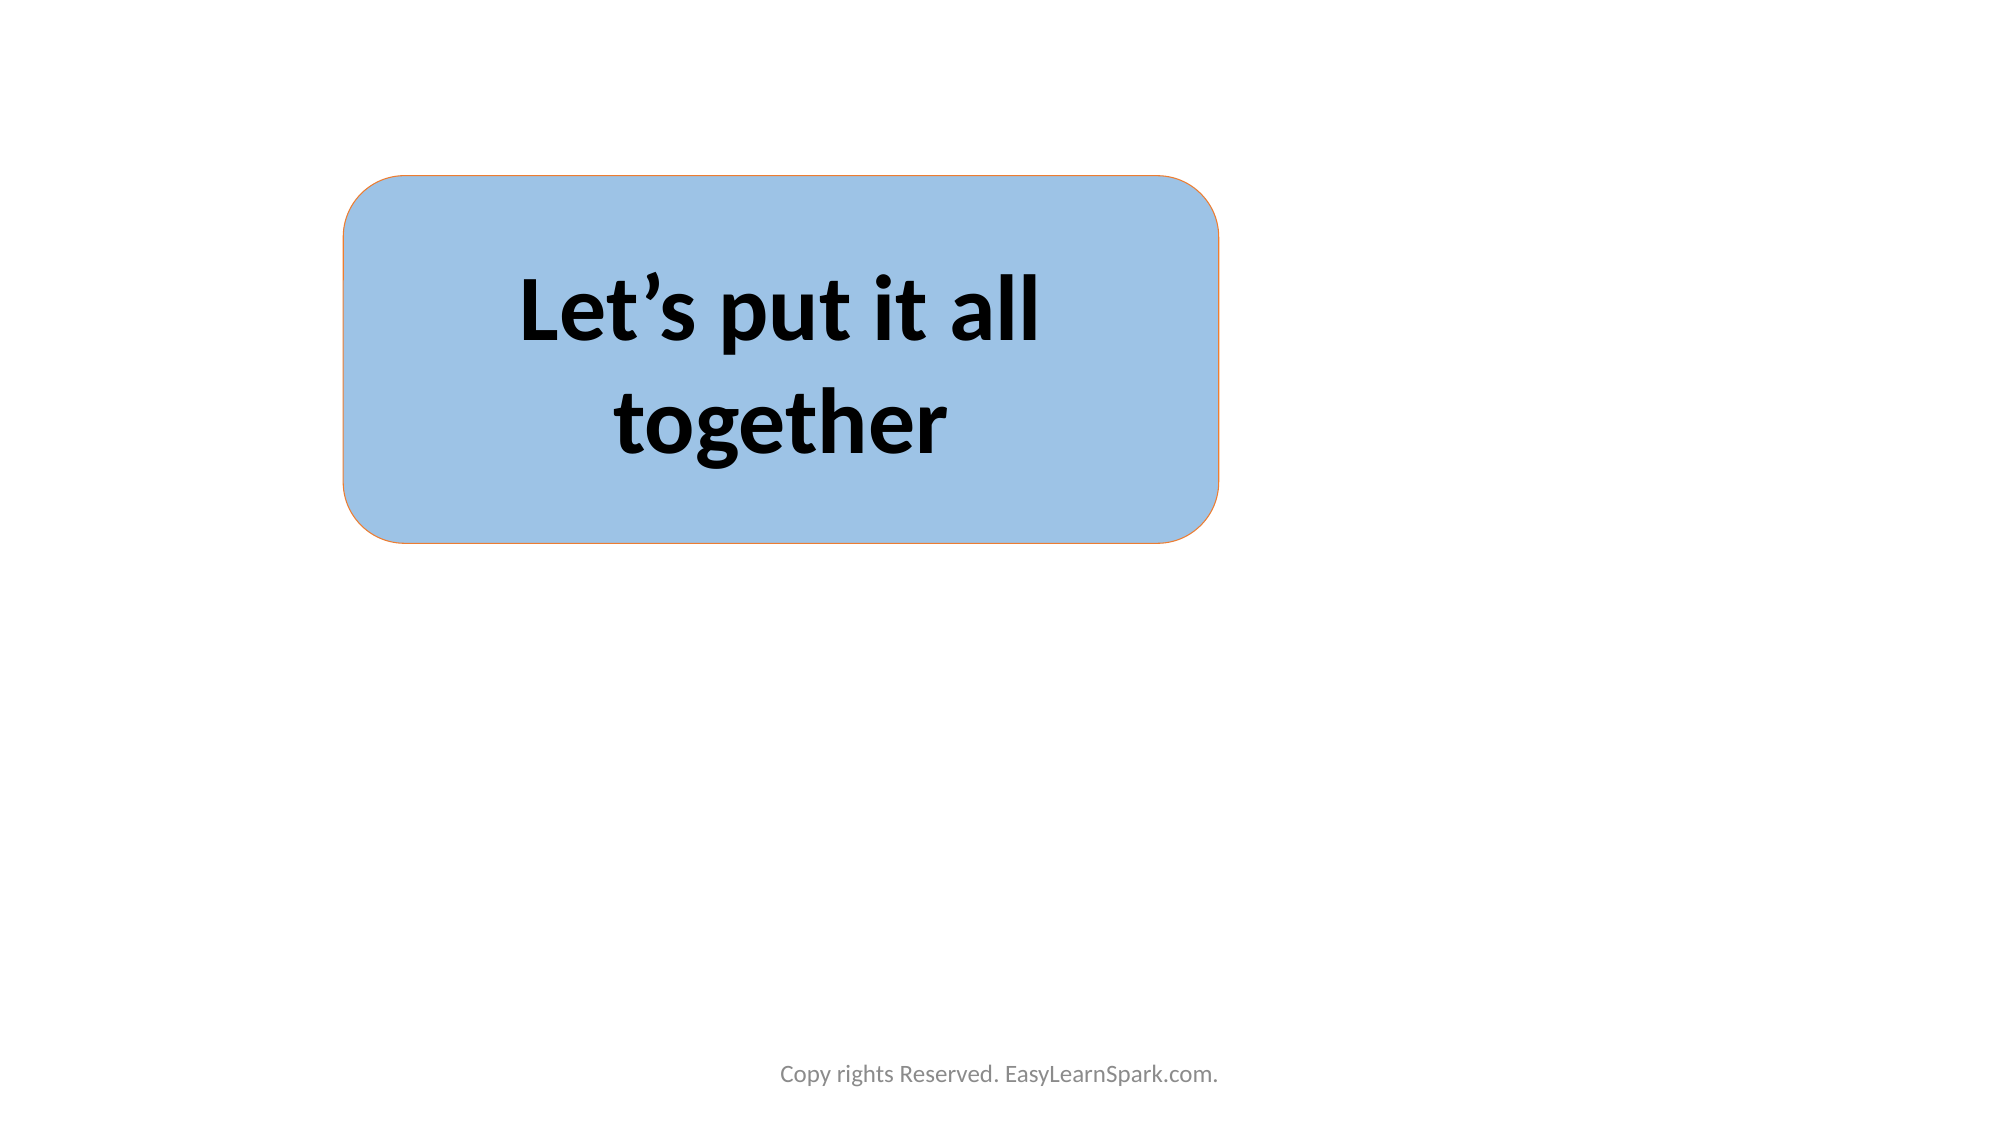

Let’s put it all together
Copy rights Reserved. EasyLearnSpark.com.